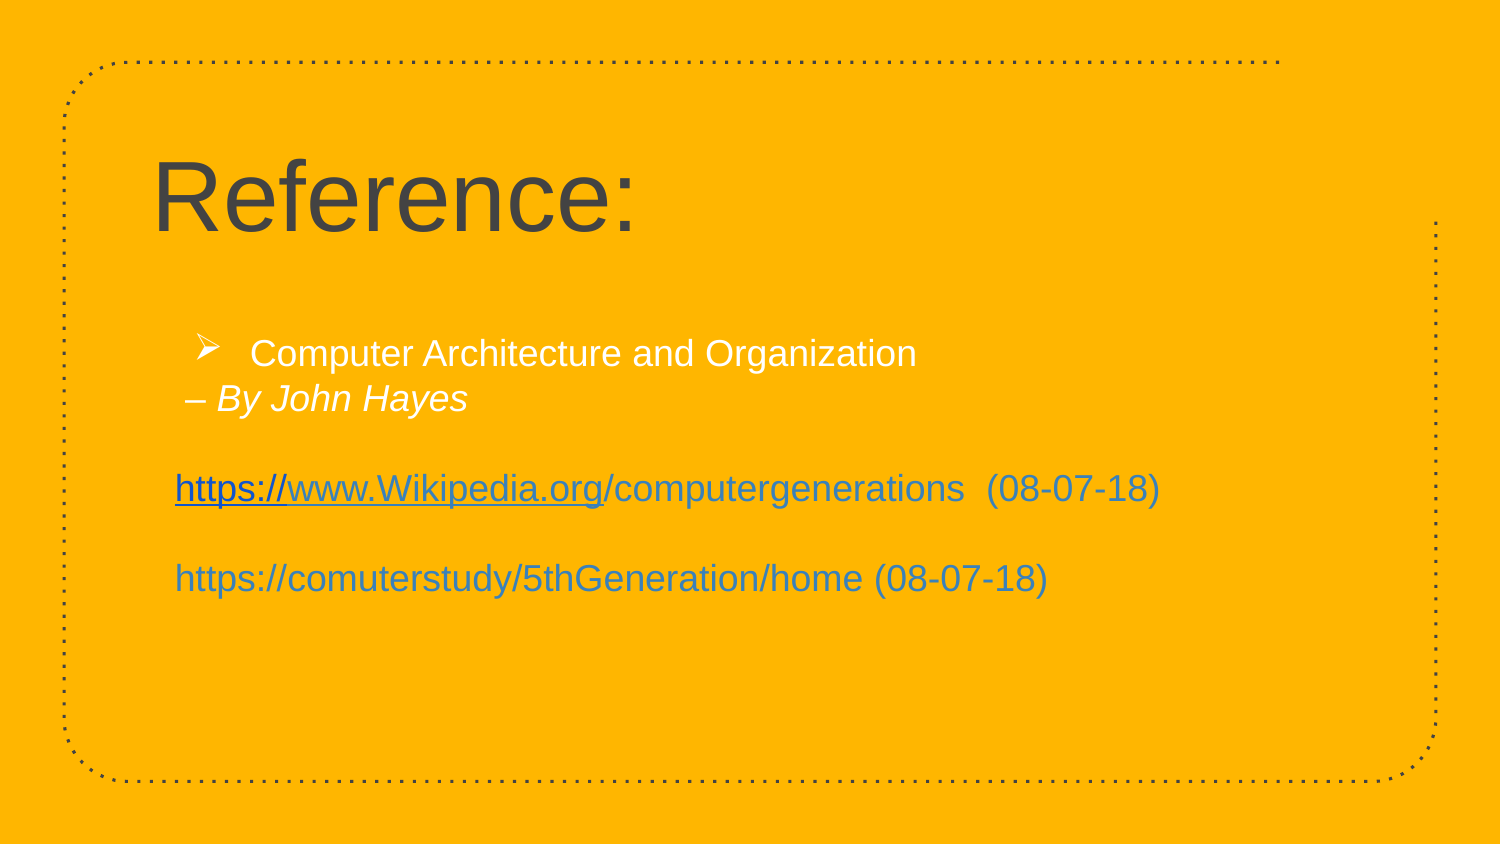

# Reference:

Computer Architecture and Organization
 – By John Hayes
https://www.Wikipedia.org/computergenerations  (08-07-18)
https://comuterstudy/5thGeneration/home (08-07-18)